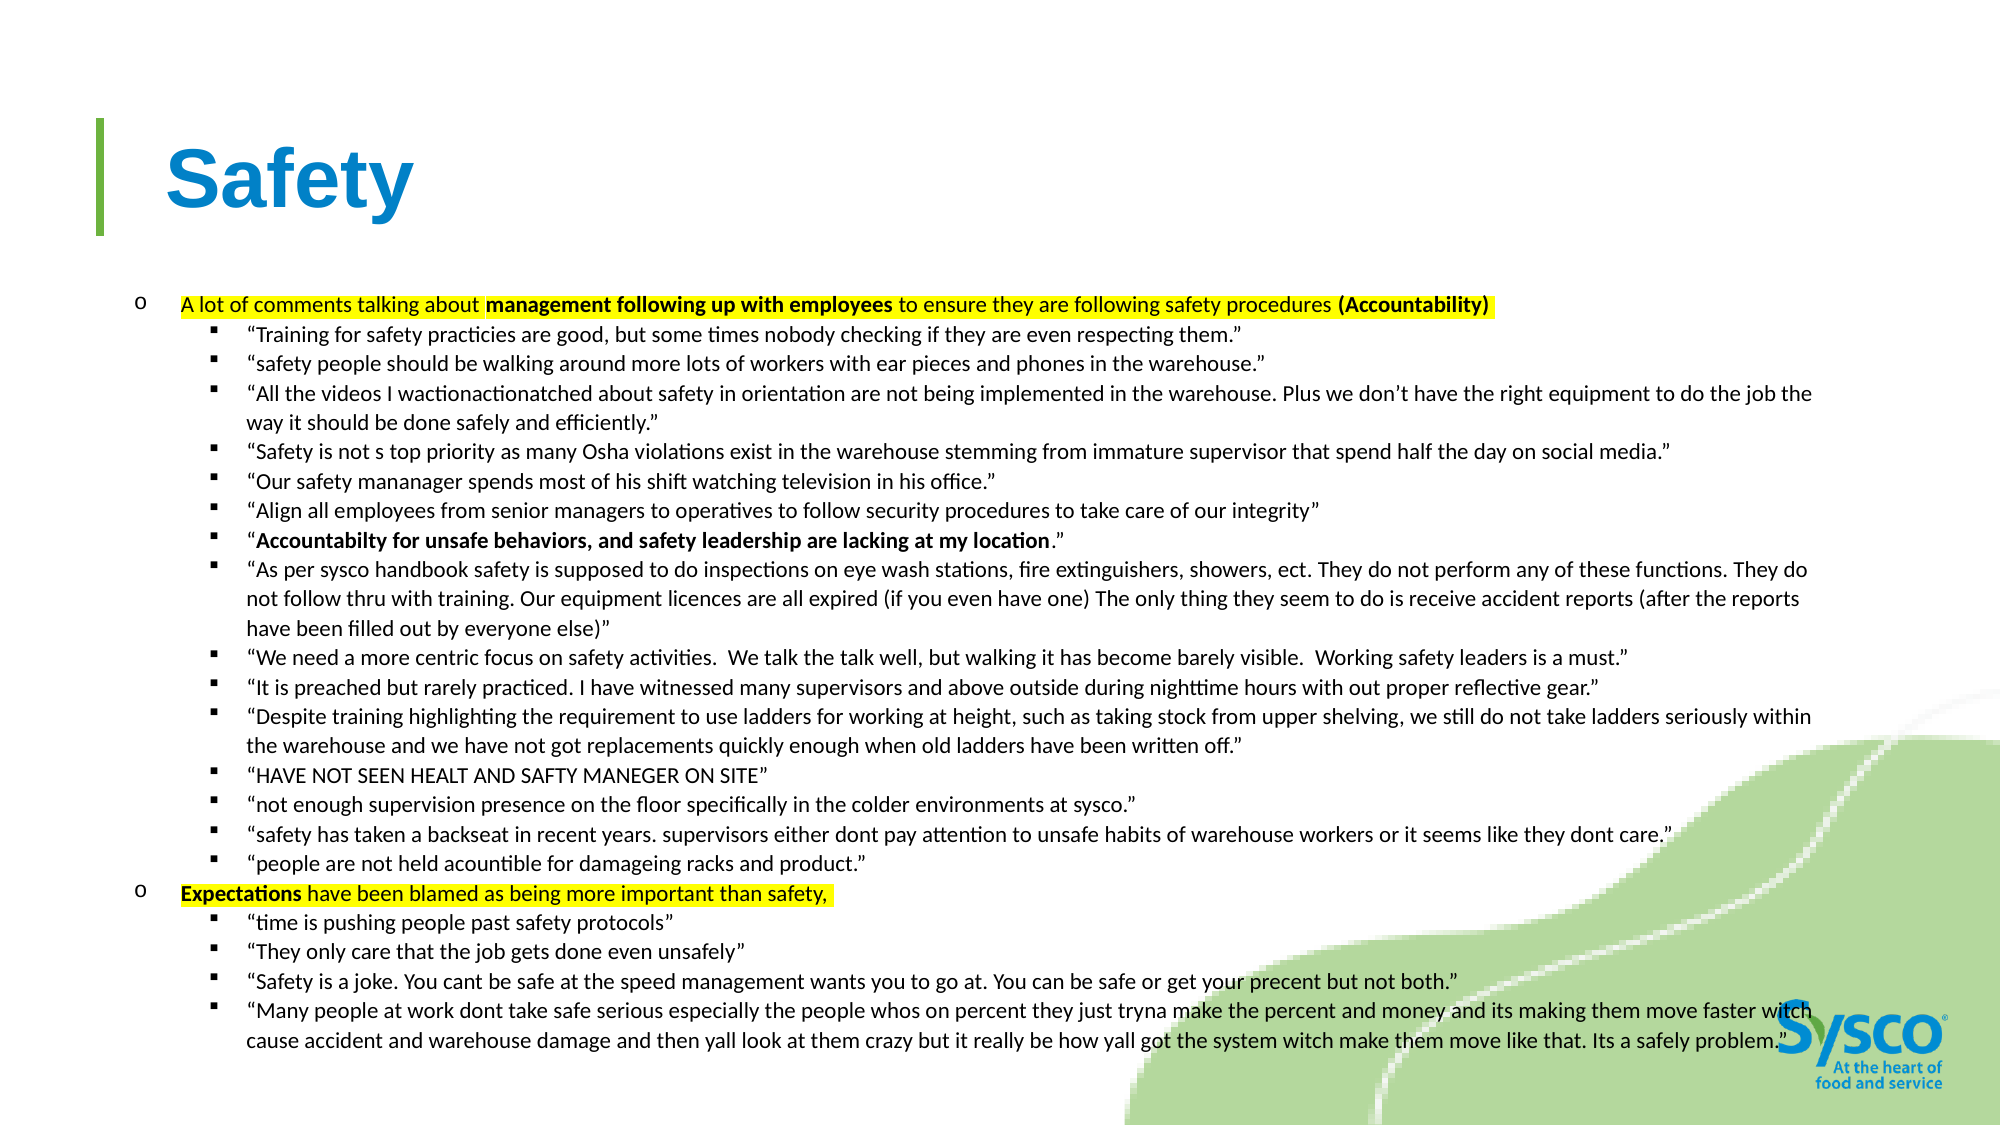

# Safety
A lot of comments talking about management following up with employees to ensure they are following safety procedures (Accountability)
“Training for safety practicies are good, but some times nobody checking if they are even respecting them.”
“safety people should be walking around more lots of workers with ear pieces and phones in the warehouse.”
“All the videos I wactionactionatched about safety in orientation are not being implemented in the warehouse. Plus we don’t have the right equipment to do the job the way it should be done safely and efficiently.”
“Safety is not s top priority as many Osha violations exist in the warehouse stemming from immature supervisor that spend half the day on social media.”
“Our safety mananager spends most of his shift watching television in his office.”
“Align all employees from senior managers to operatives to follow security procedures to take care of our integrity”
“Accountabilty for unsafe behaviors, and safety leadership are lacking at my location.”
“As per sysco handbook safety is supposed to do inspections on eye wash stations, fire extinguishers, showers, ect. They do not perform any of these functions. They do not follow thru with training. Our equipment licences are all expired (if you even have one) The only thing they seem to do is receive accident reports (after the reports have been filled out by everyone else)”
“We need a more centric focus on safety activities.  We talk the talk well, but walking it has become barely visible.  Working safety leaders is a must.”
“It is preached but rarely practiced. I have witnessed many supervisors and above outside during nighttime hours with out proper reflective gear.”
“Despite training highlighting the requirement to use ladders for working at height, such as taking stock from upper shelving, we still do not take ladders seriously within the warehouse and we have not got replacements quickly enough when old ladders have been written off.”
“HAVE NOT SEEN HEALT AND SAFTY MANEGER ON SITE”
“not enough supervision presence on the floor specifically in the colder environments at sysco.”
“safety has taken a backseat in recent years. supervisors either dont pay attention to unsafe habits of warehouse workers or it seems like they dont care.”
“people are not held acountible for damageing racks and product.”
Expectations have been blamed as being more important than safety,
“time is pushing people past safety protocols”
“They only care that the job gets done even unsafely”
“Safety is a joke. You cant be safe at the speed management wants you to go at. You can be safe or get your precent but not both.”
“Many people at work dont take safe serious especially the people whos on percent they just tryna make the percent and money and its making them move faster witch cause accident and warehouse damage and then yall look at them crazy but it really be how yall got the system witch make them move like that. Its a safely problem.”